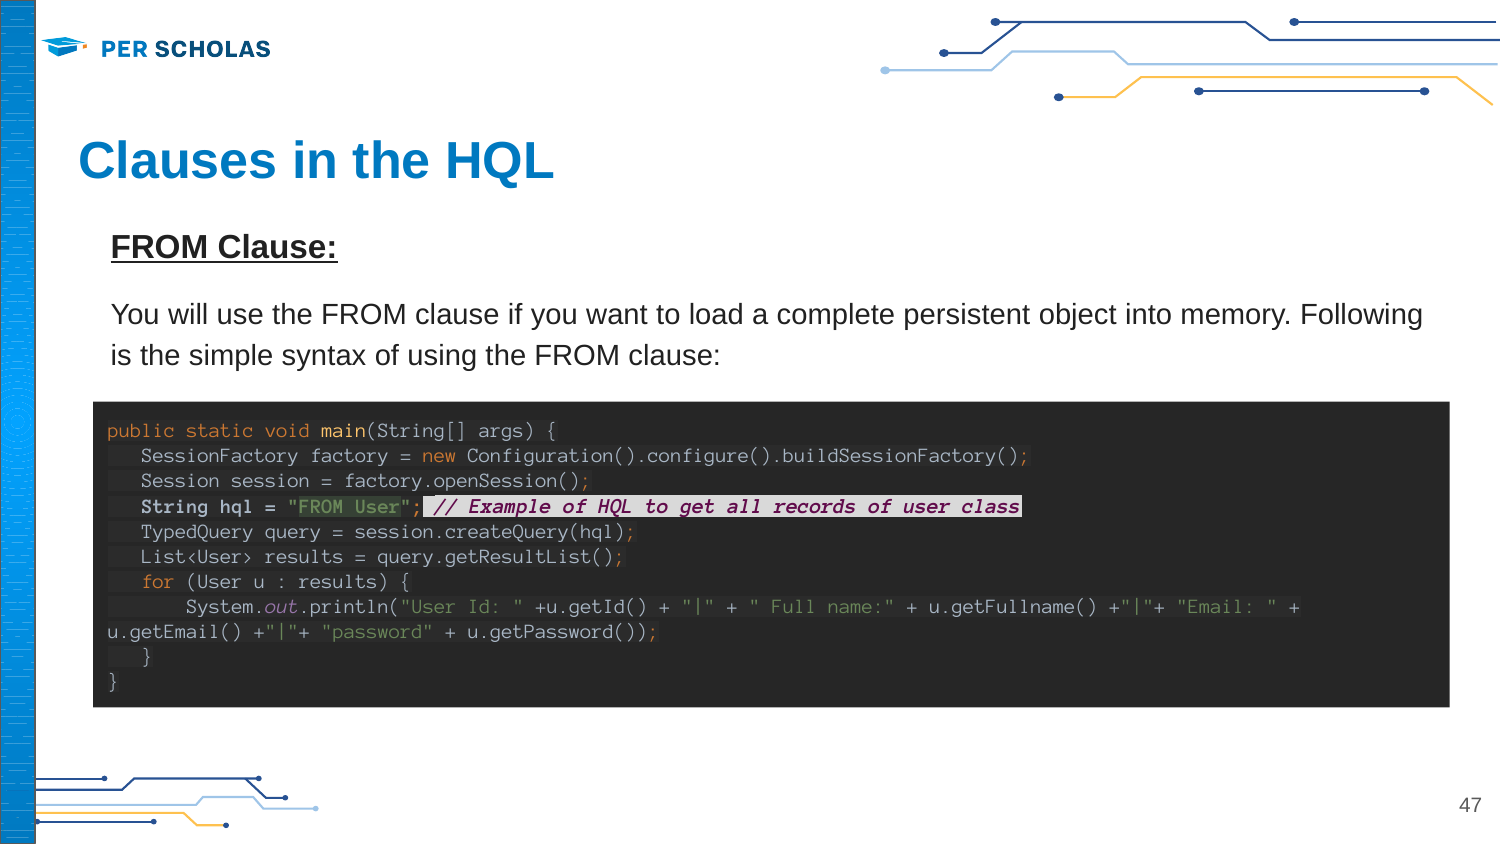

# Clauses in the HQL
FROM Clause:
You will use the FROM clause if you want to load a complete persistent object into memory. Following is the simple syntax of using the FROM clause:

public static void main(String[] args) {
   SessionFactory factory = new Configuration().configure().buildSessionFactory();
   Session session = factory.openSession();
   String hql = "FROM User"; // Example of HQL to get all records of user class
   TypedQuery query = session.createQuery(hql);
   List<User> results = query.getResultList();
   for (User u : results) {
       System.out.println("User Id: " +u.getId() + "|" + " Full name:" + u.getFullname() +"|"+ "Email: " + u.getEmail() +"|"+ "password" + u.getPassword());
   }
}